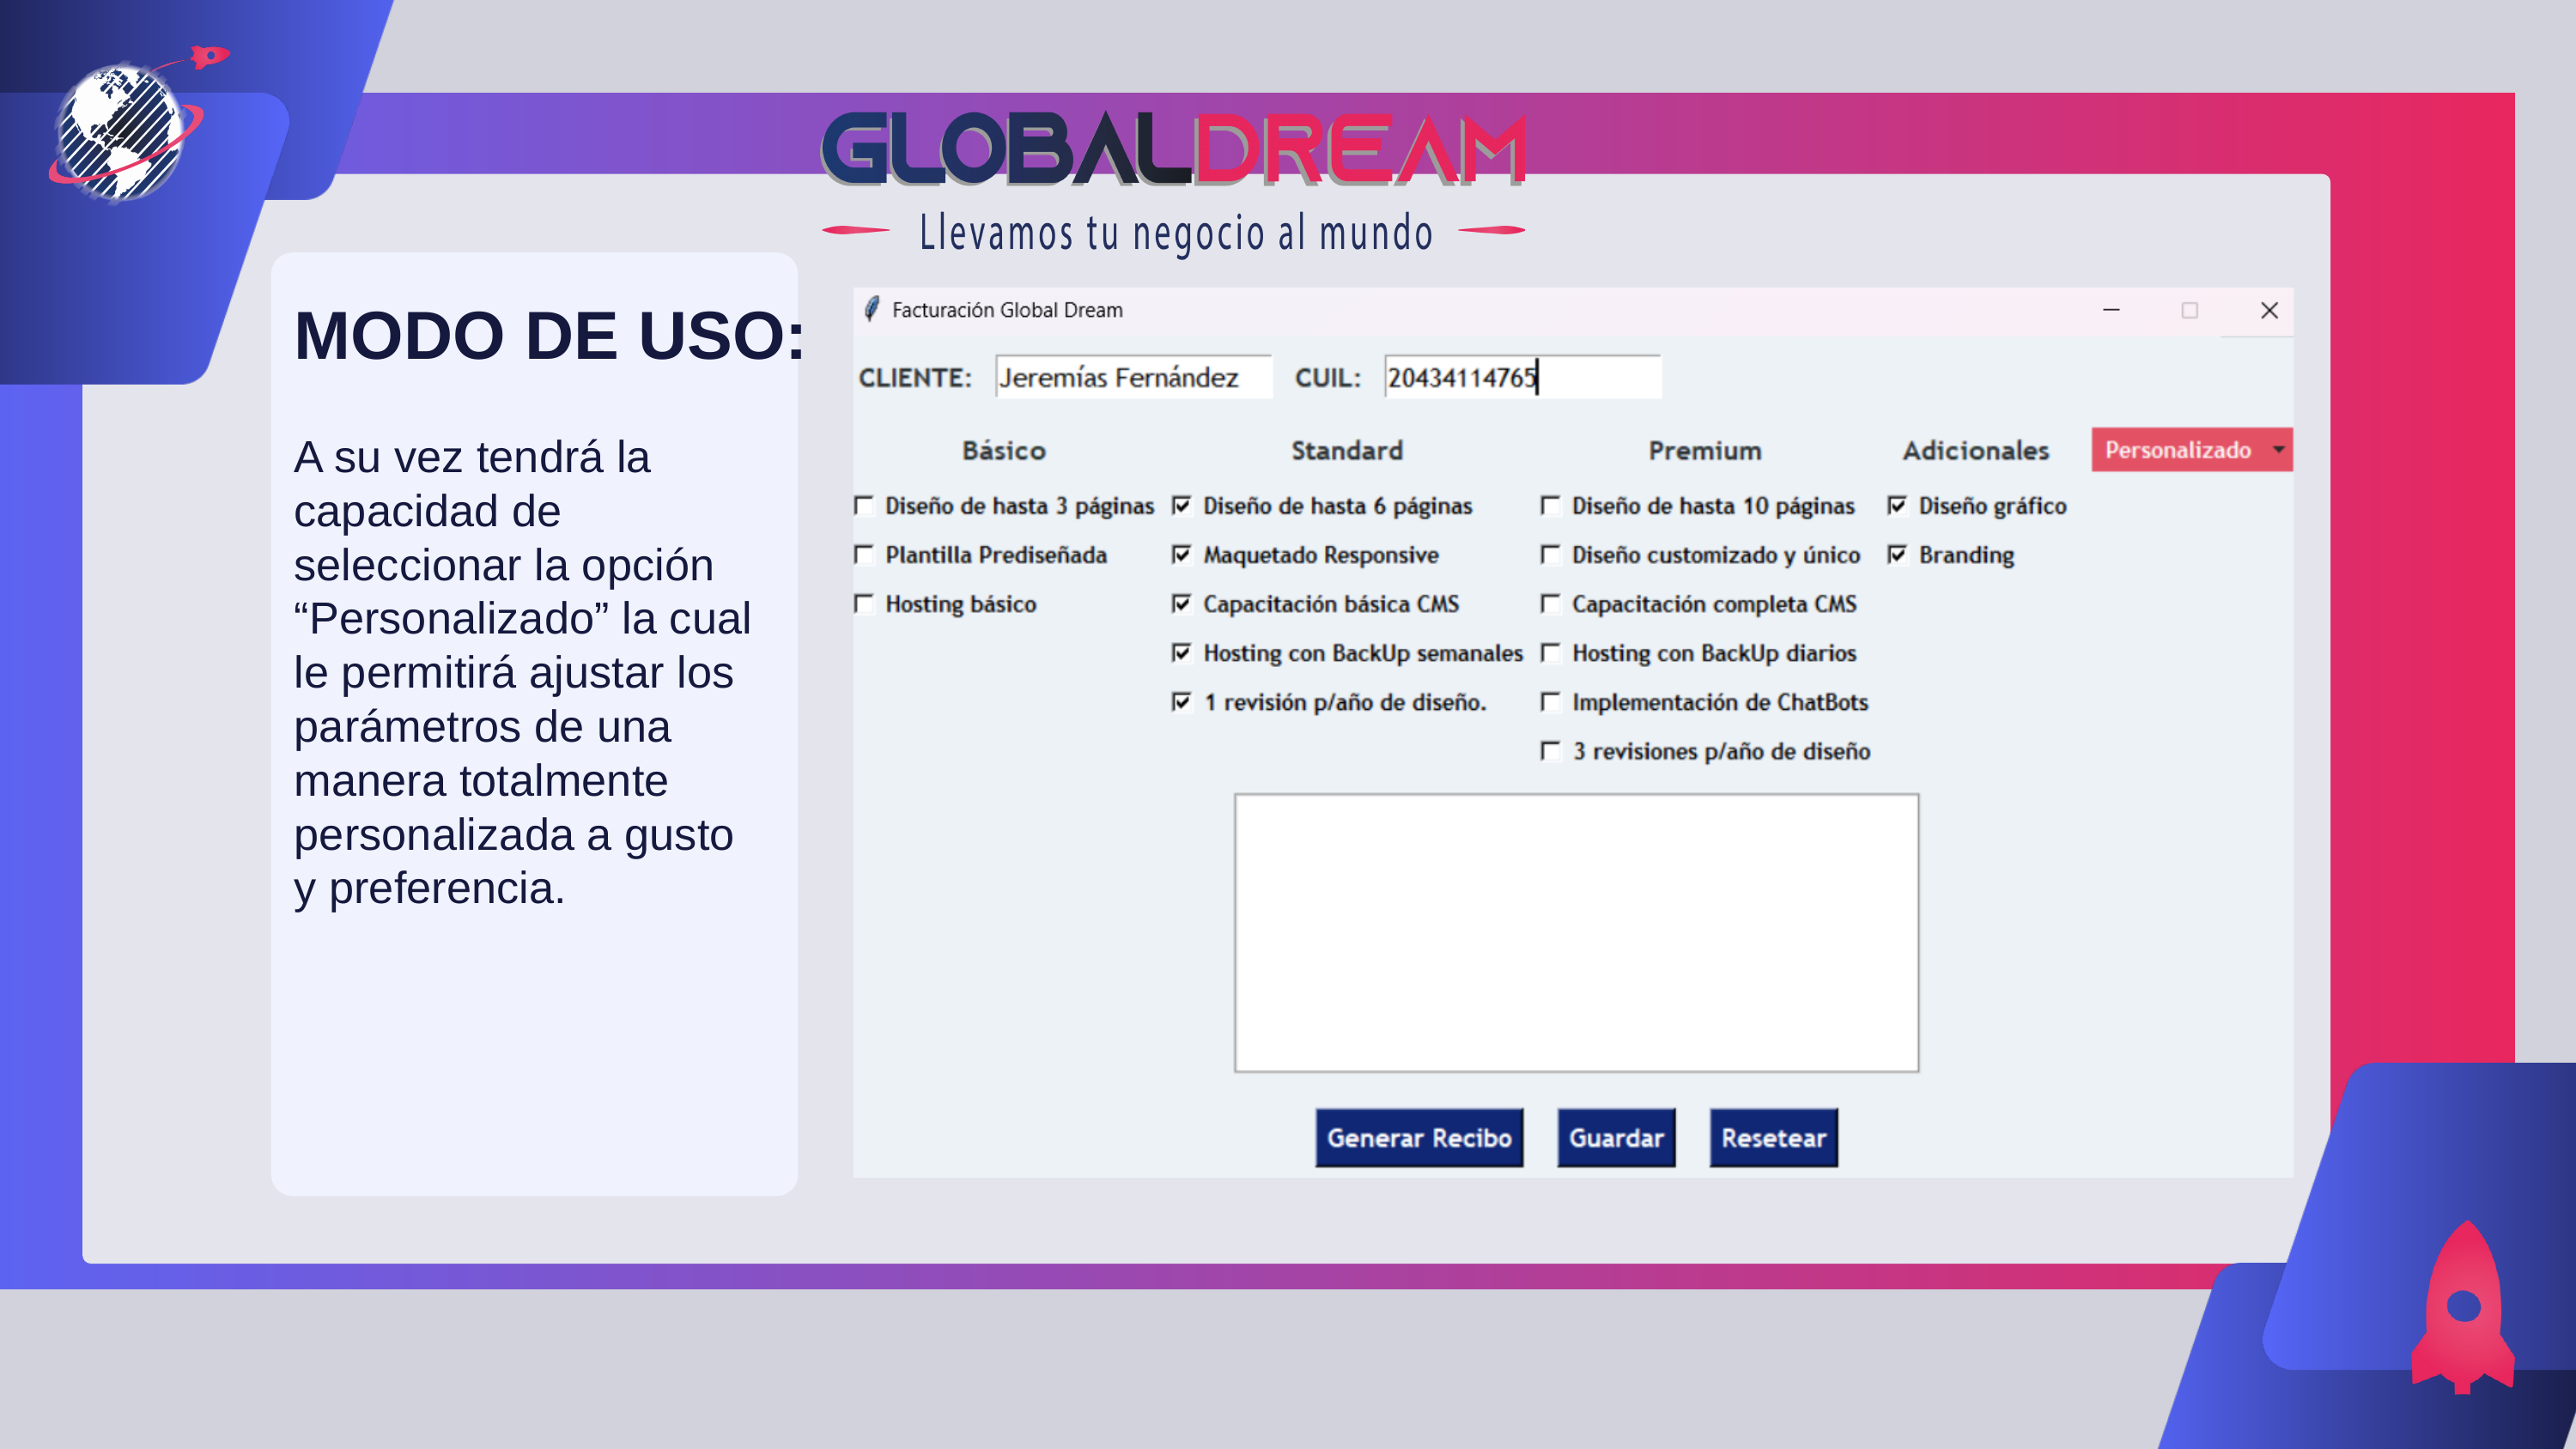

MODO DE USO:
A su vez tendrá la capacidad de seleccionar la opción “Personalizado” la cual le permitirá ajustar los parámetros de una manera totalmente personalizada a gusto y preferencia.